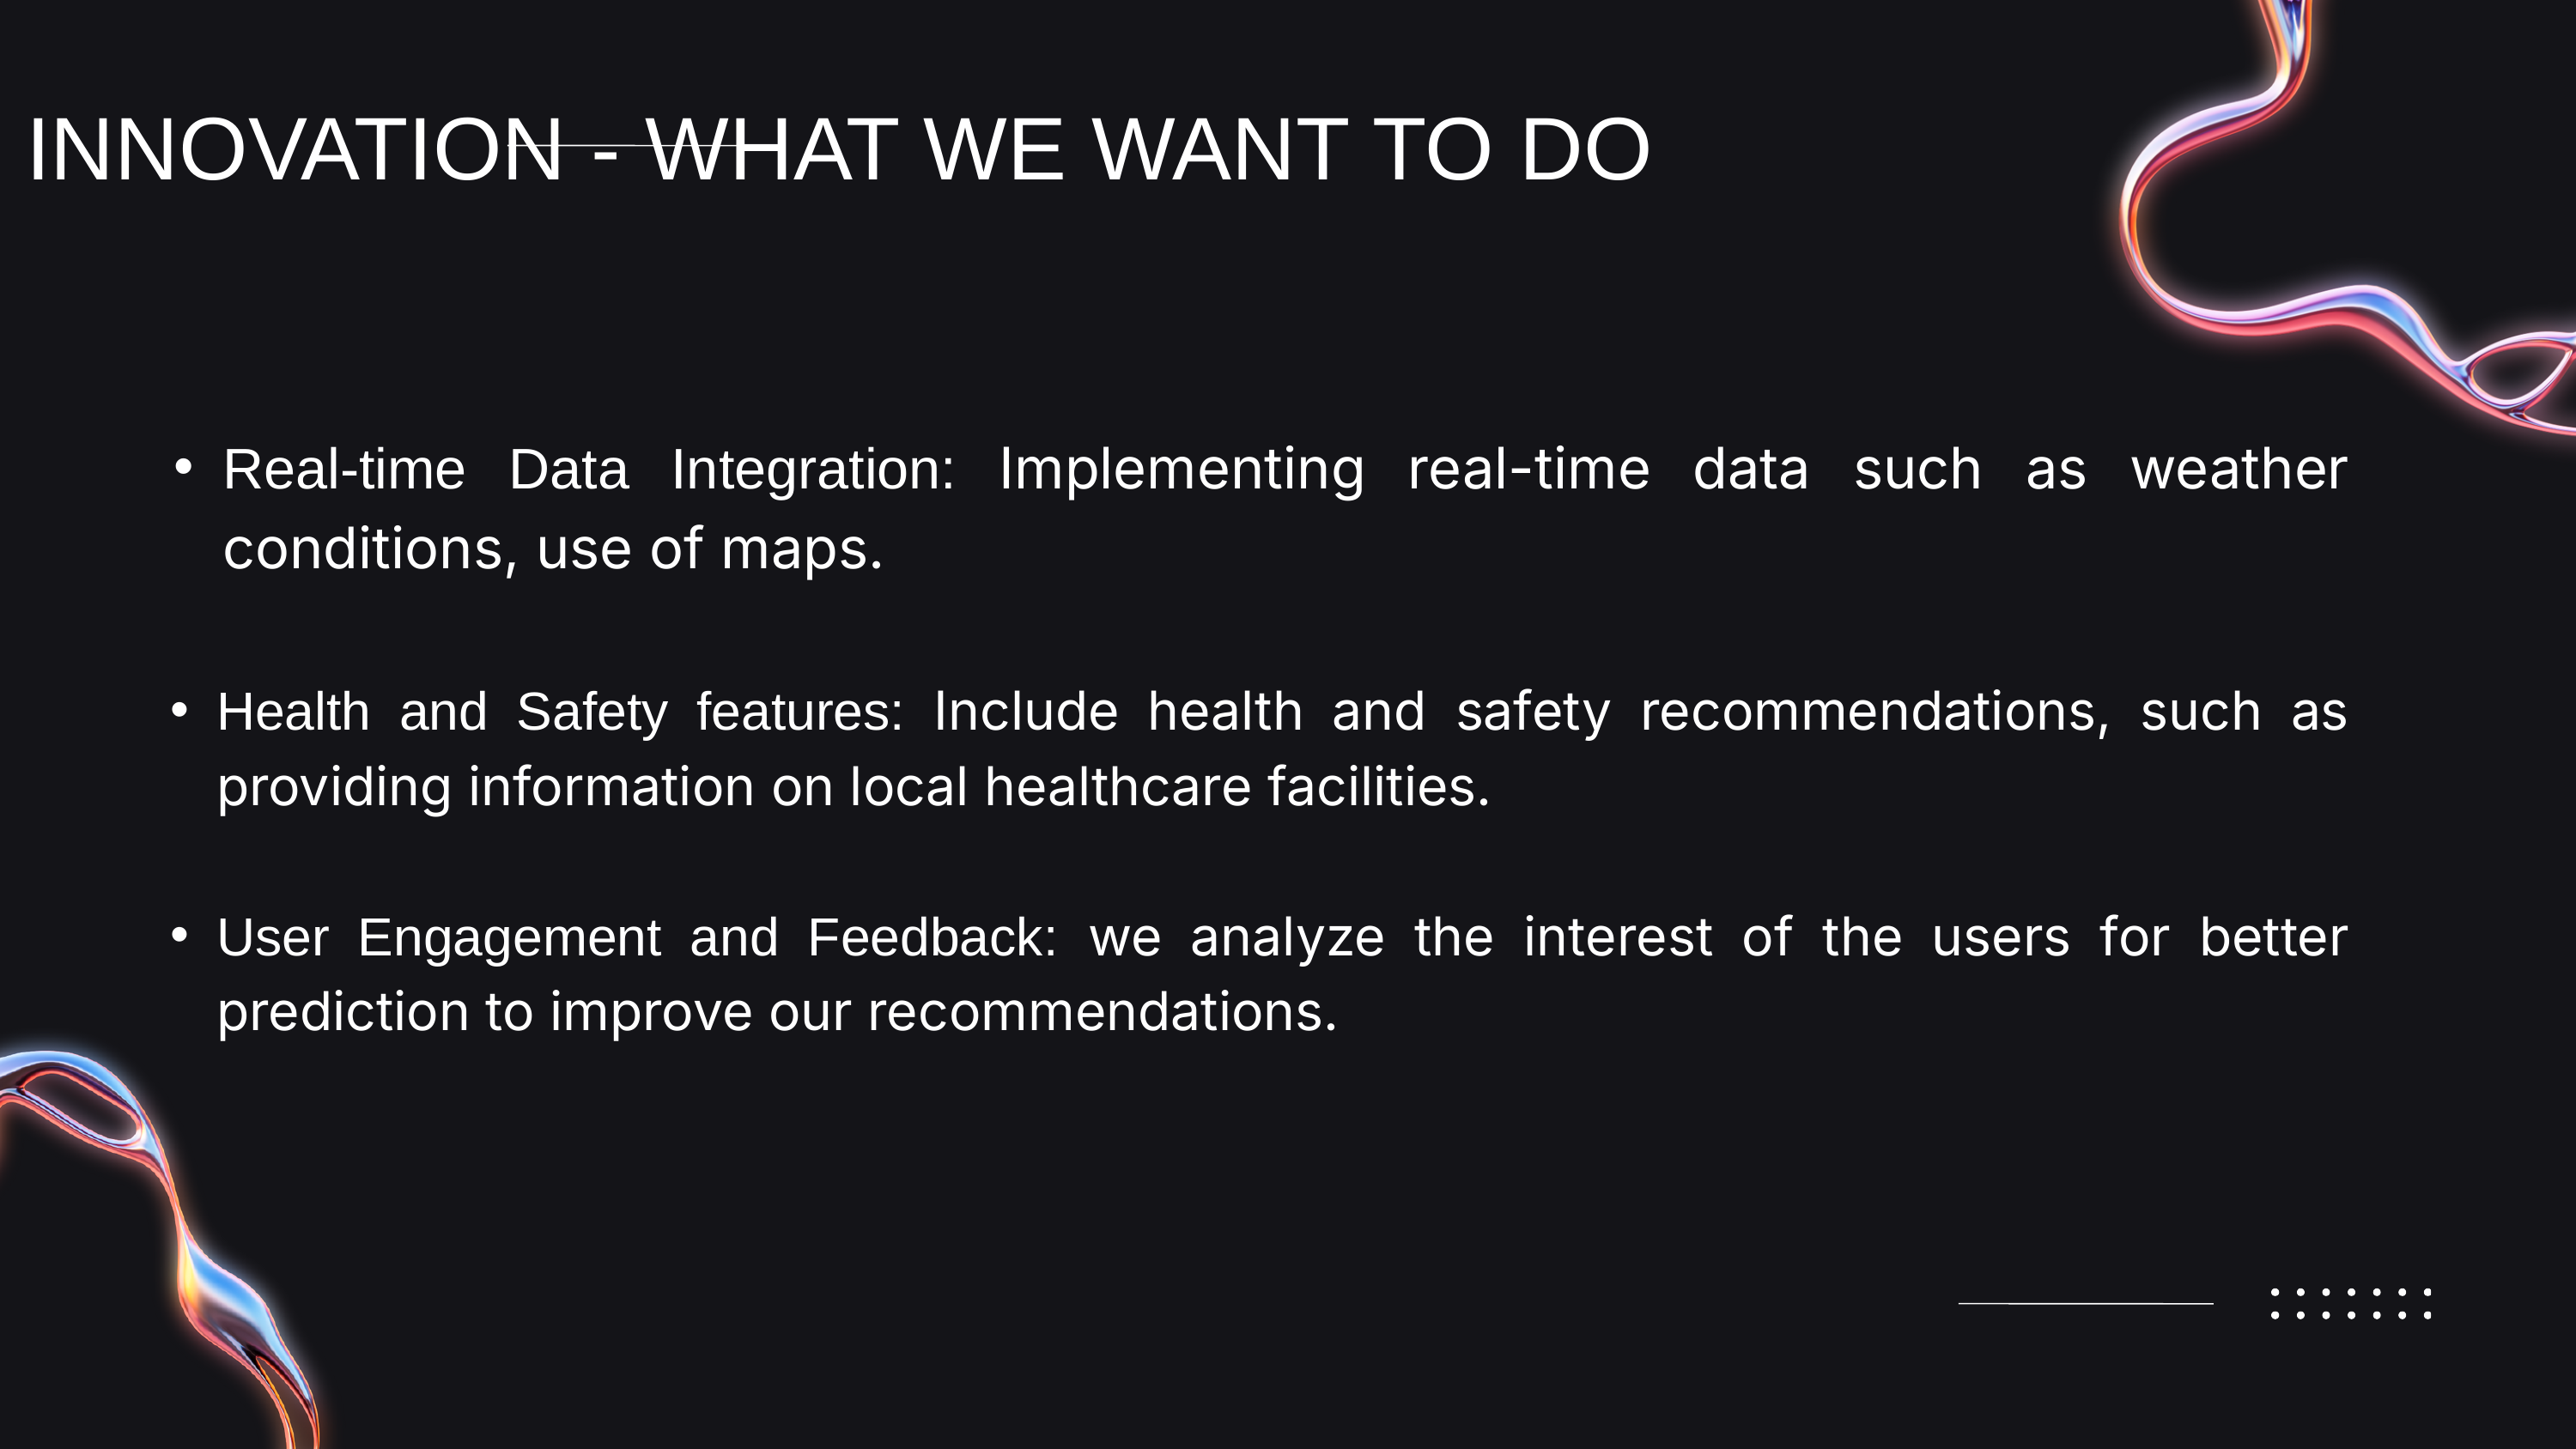

INNOVATION - WHAT WE WANT TO DO

Real-time Data Integration: Implementing real-time data such as weather conditions, use of maps.

Health and Safety features: Include health and safety recommendations, such as providing information on local healthcare facilities.

User Engagement and Feedback: we analyze the interest of the users for better prediction to improve our recommendations.